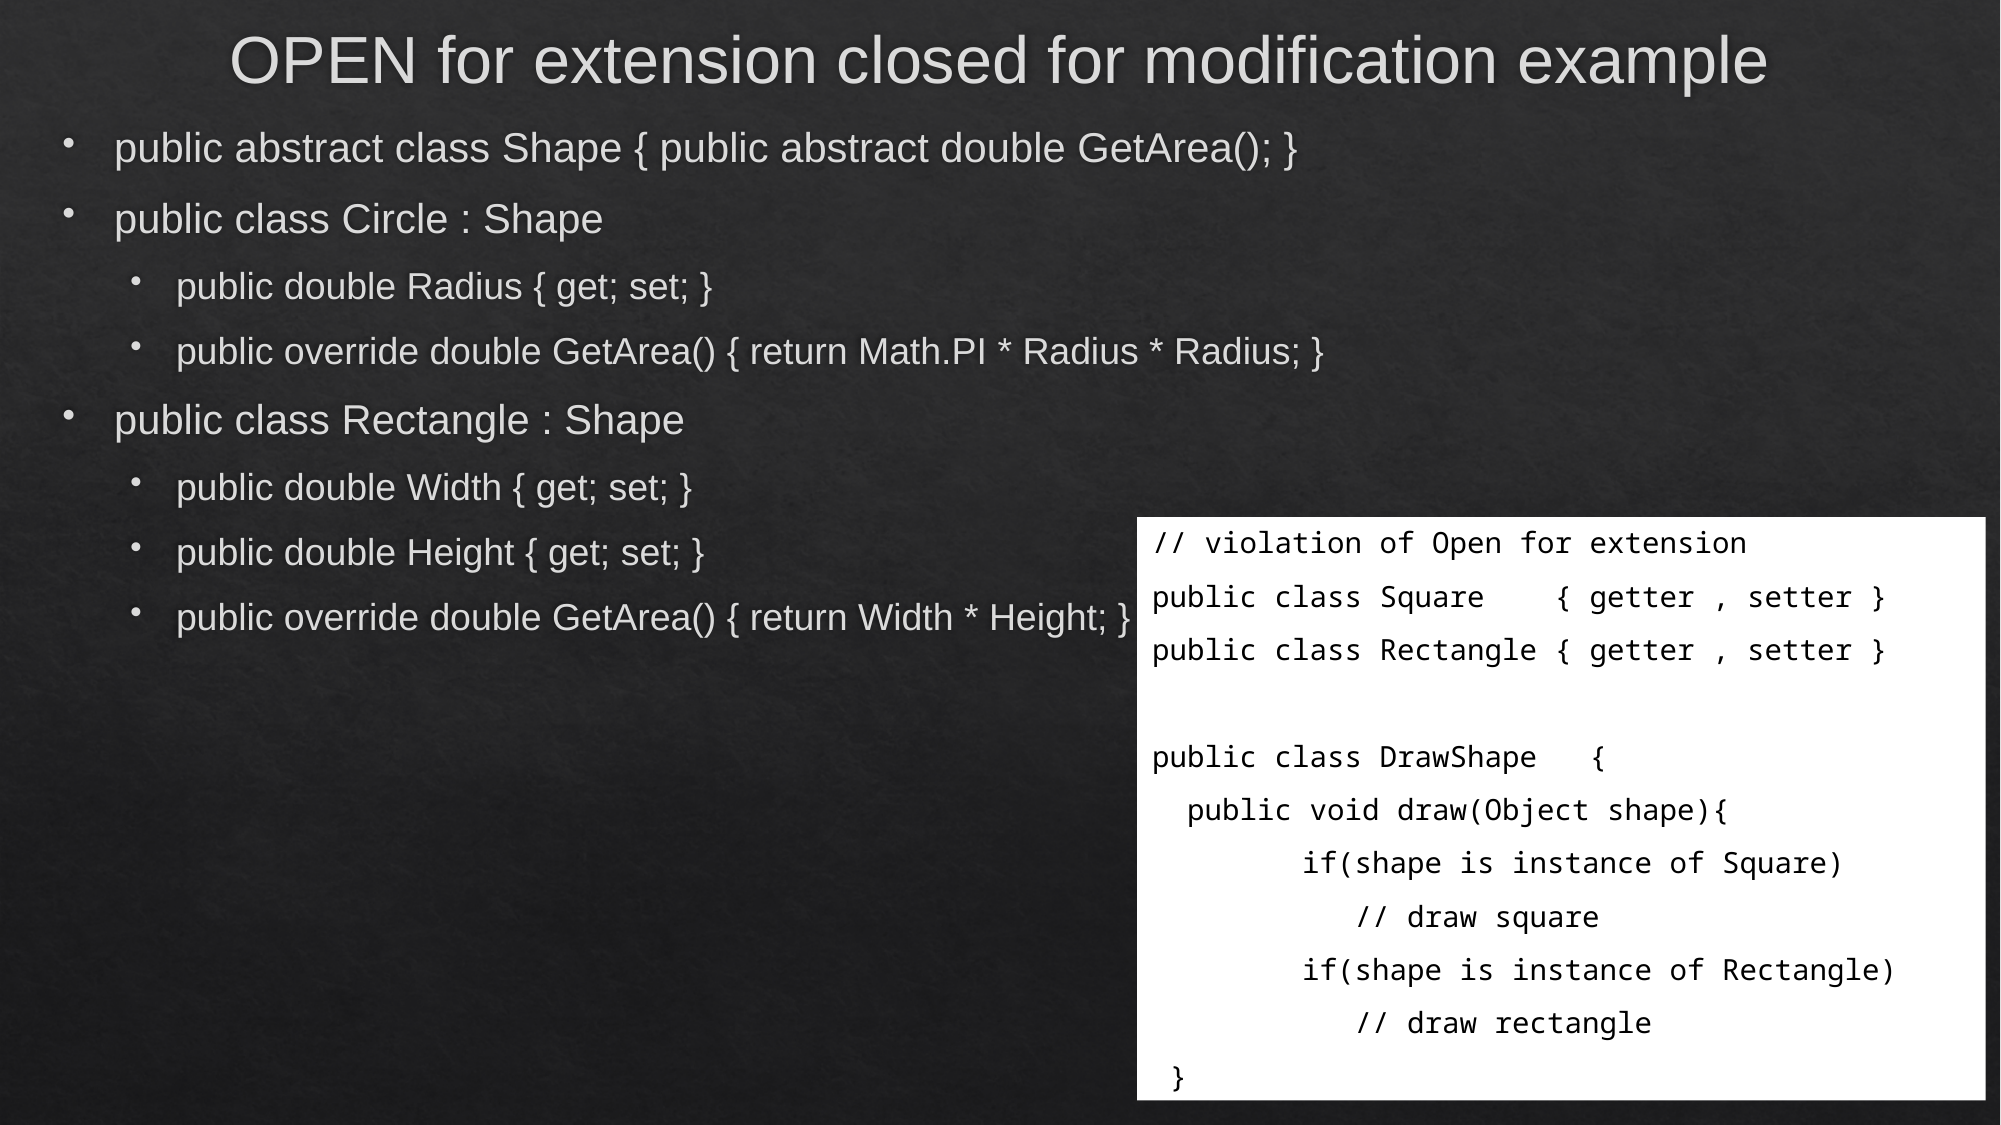

# OPEN for extension closed for modification example
public abstract class Shape { public abstract double GetArea(); }
public class Circle : Shape
public double Radius { get; set; }
public override double GetArea() { return Math.PI * Radius * Radius; }
public class Rectangle : Shape
public double Width { get; set; }
public double Height { get; set; }
public override double GetArea() { return Width * Height; }

// violation of Open for extension
public class Square    { getter , setter }
public class Rectangle { getter , setter }

public class DrawShape   {
  public void draw(Object shape){
	if(shape is instance of Square)
	   // draw square
	if(shape is instance of Rectangle)
	   // draw rectangle
 }